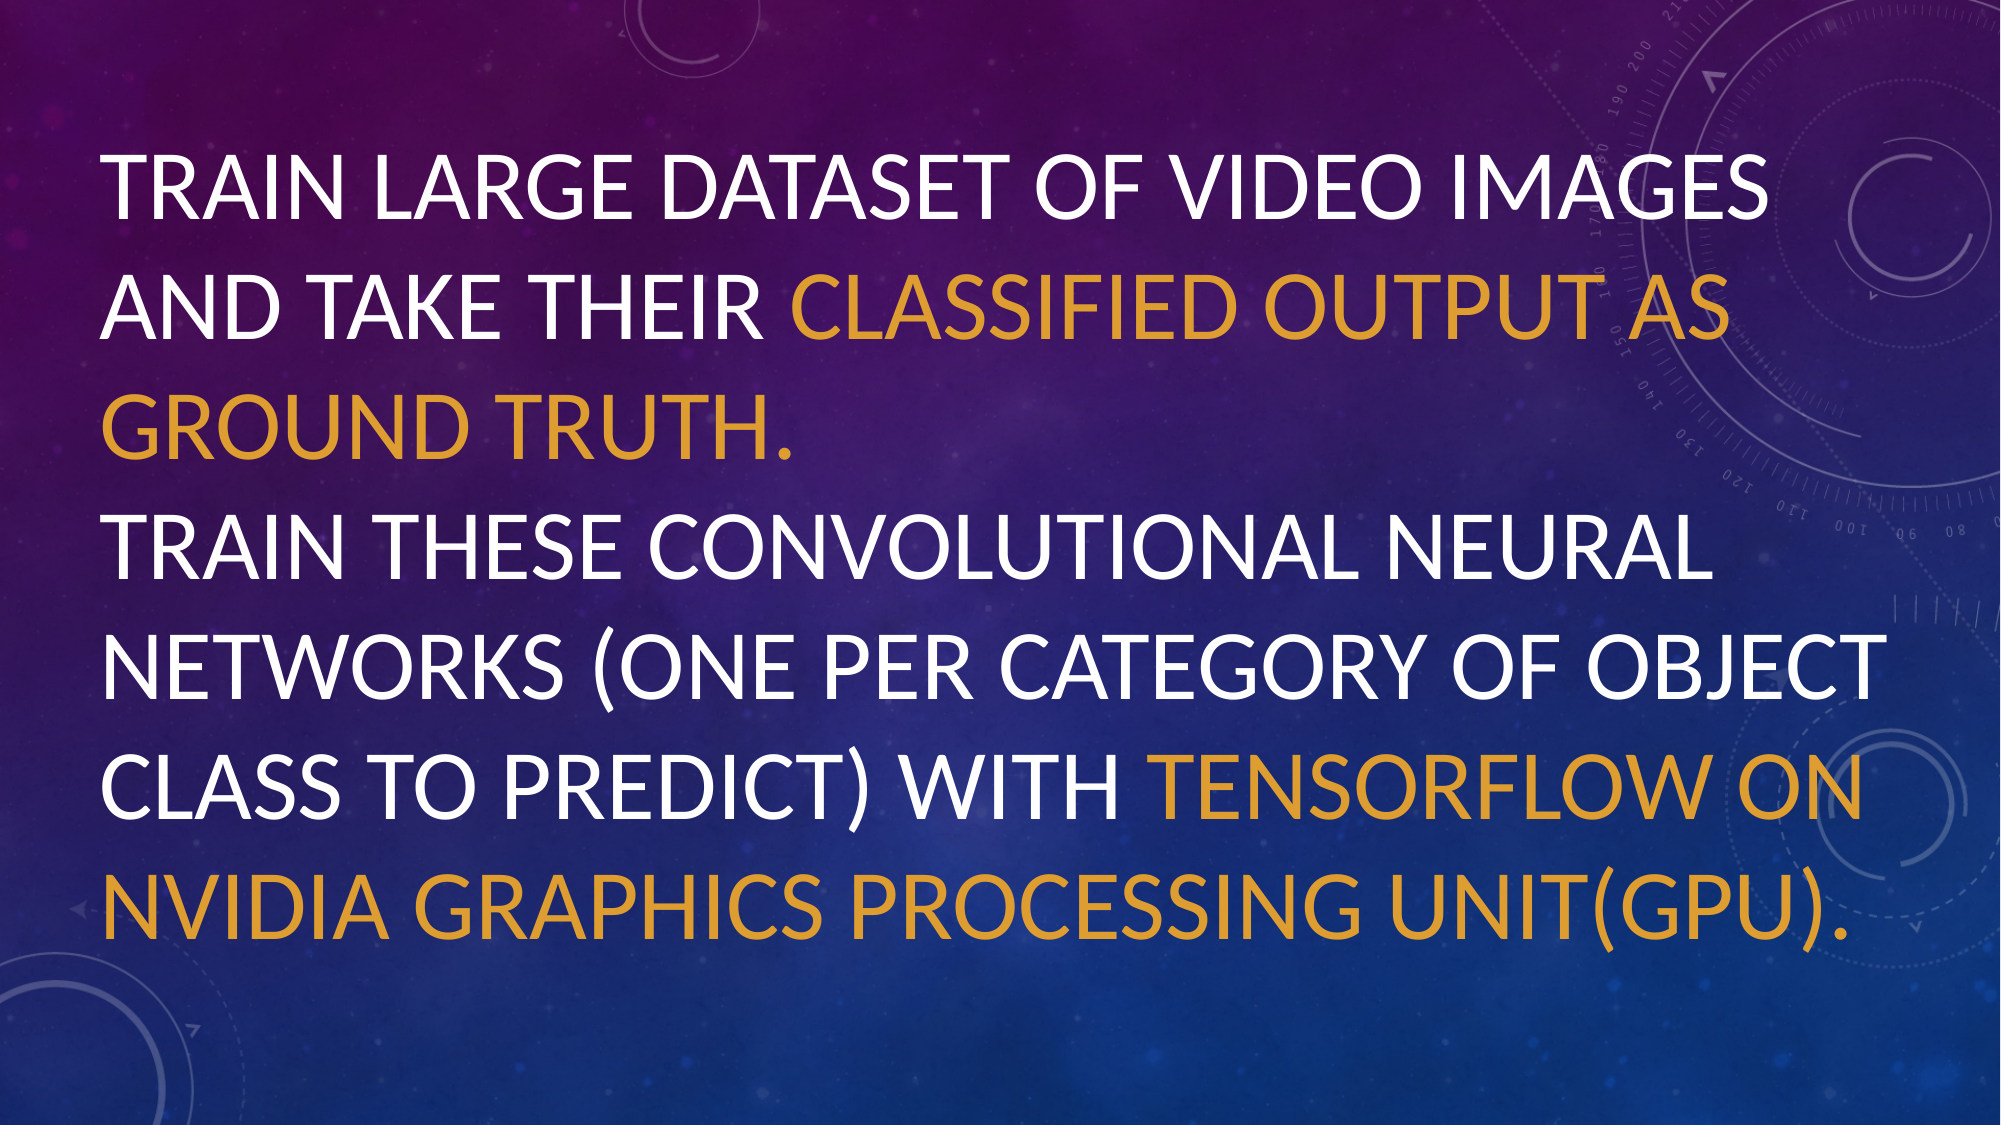

# train large dataset of video images and take their classified output as ground truth. train these Convolutional Neural Networks (one per category of object class to predict) with Tensorflow on Nvidia Graphics processing unit(GPU).